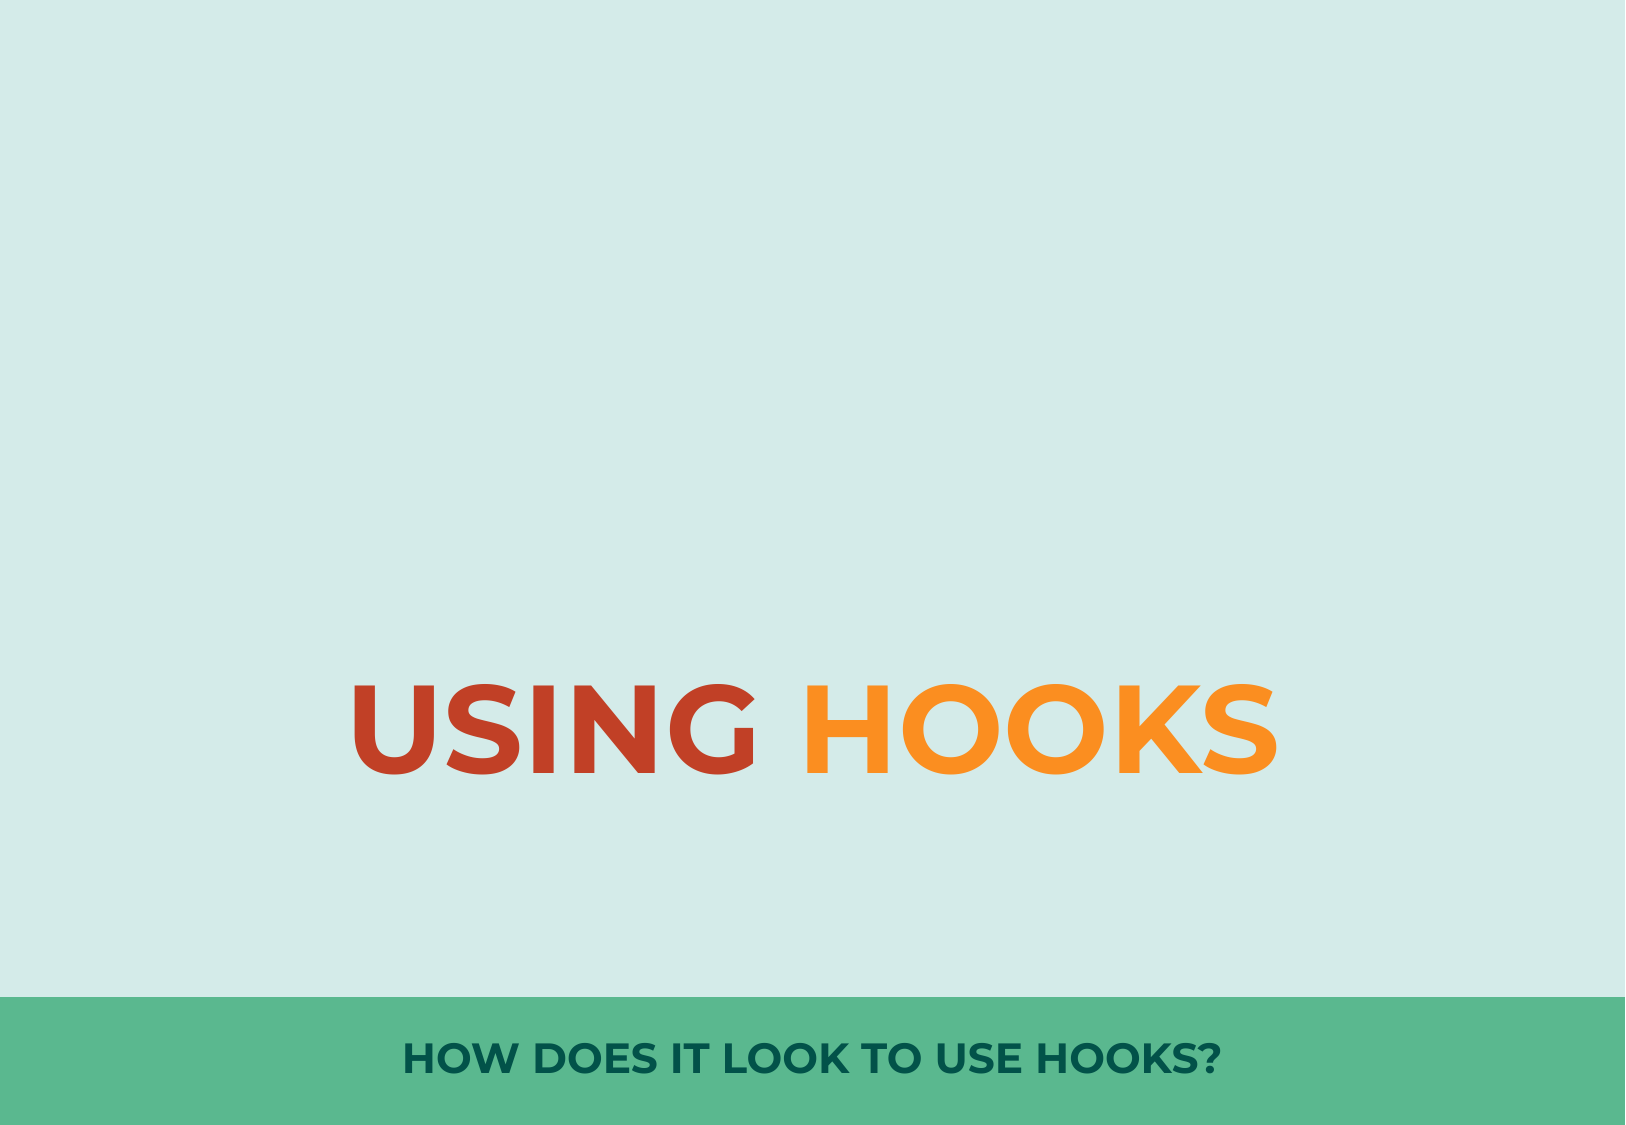

USING HOOKS
# How does it Look to use Hooks?